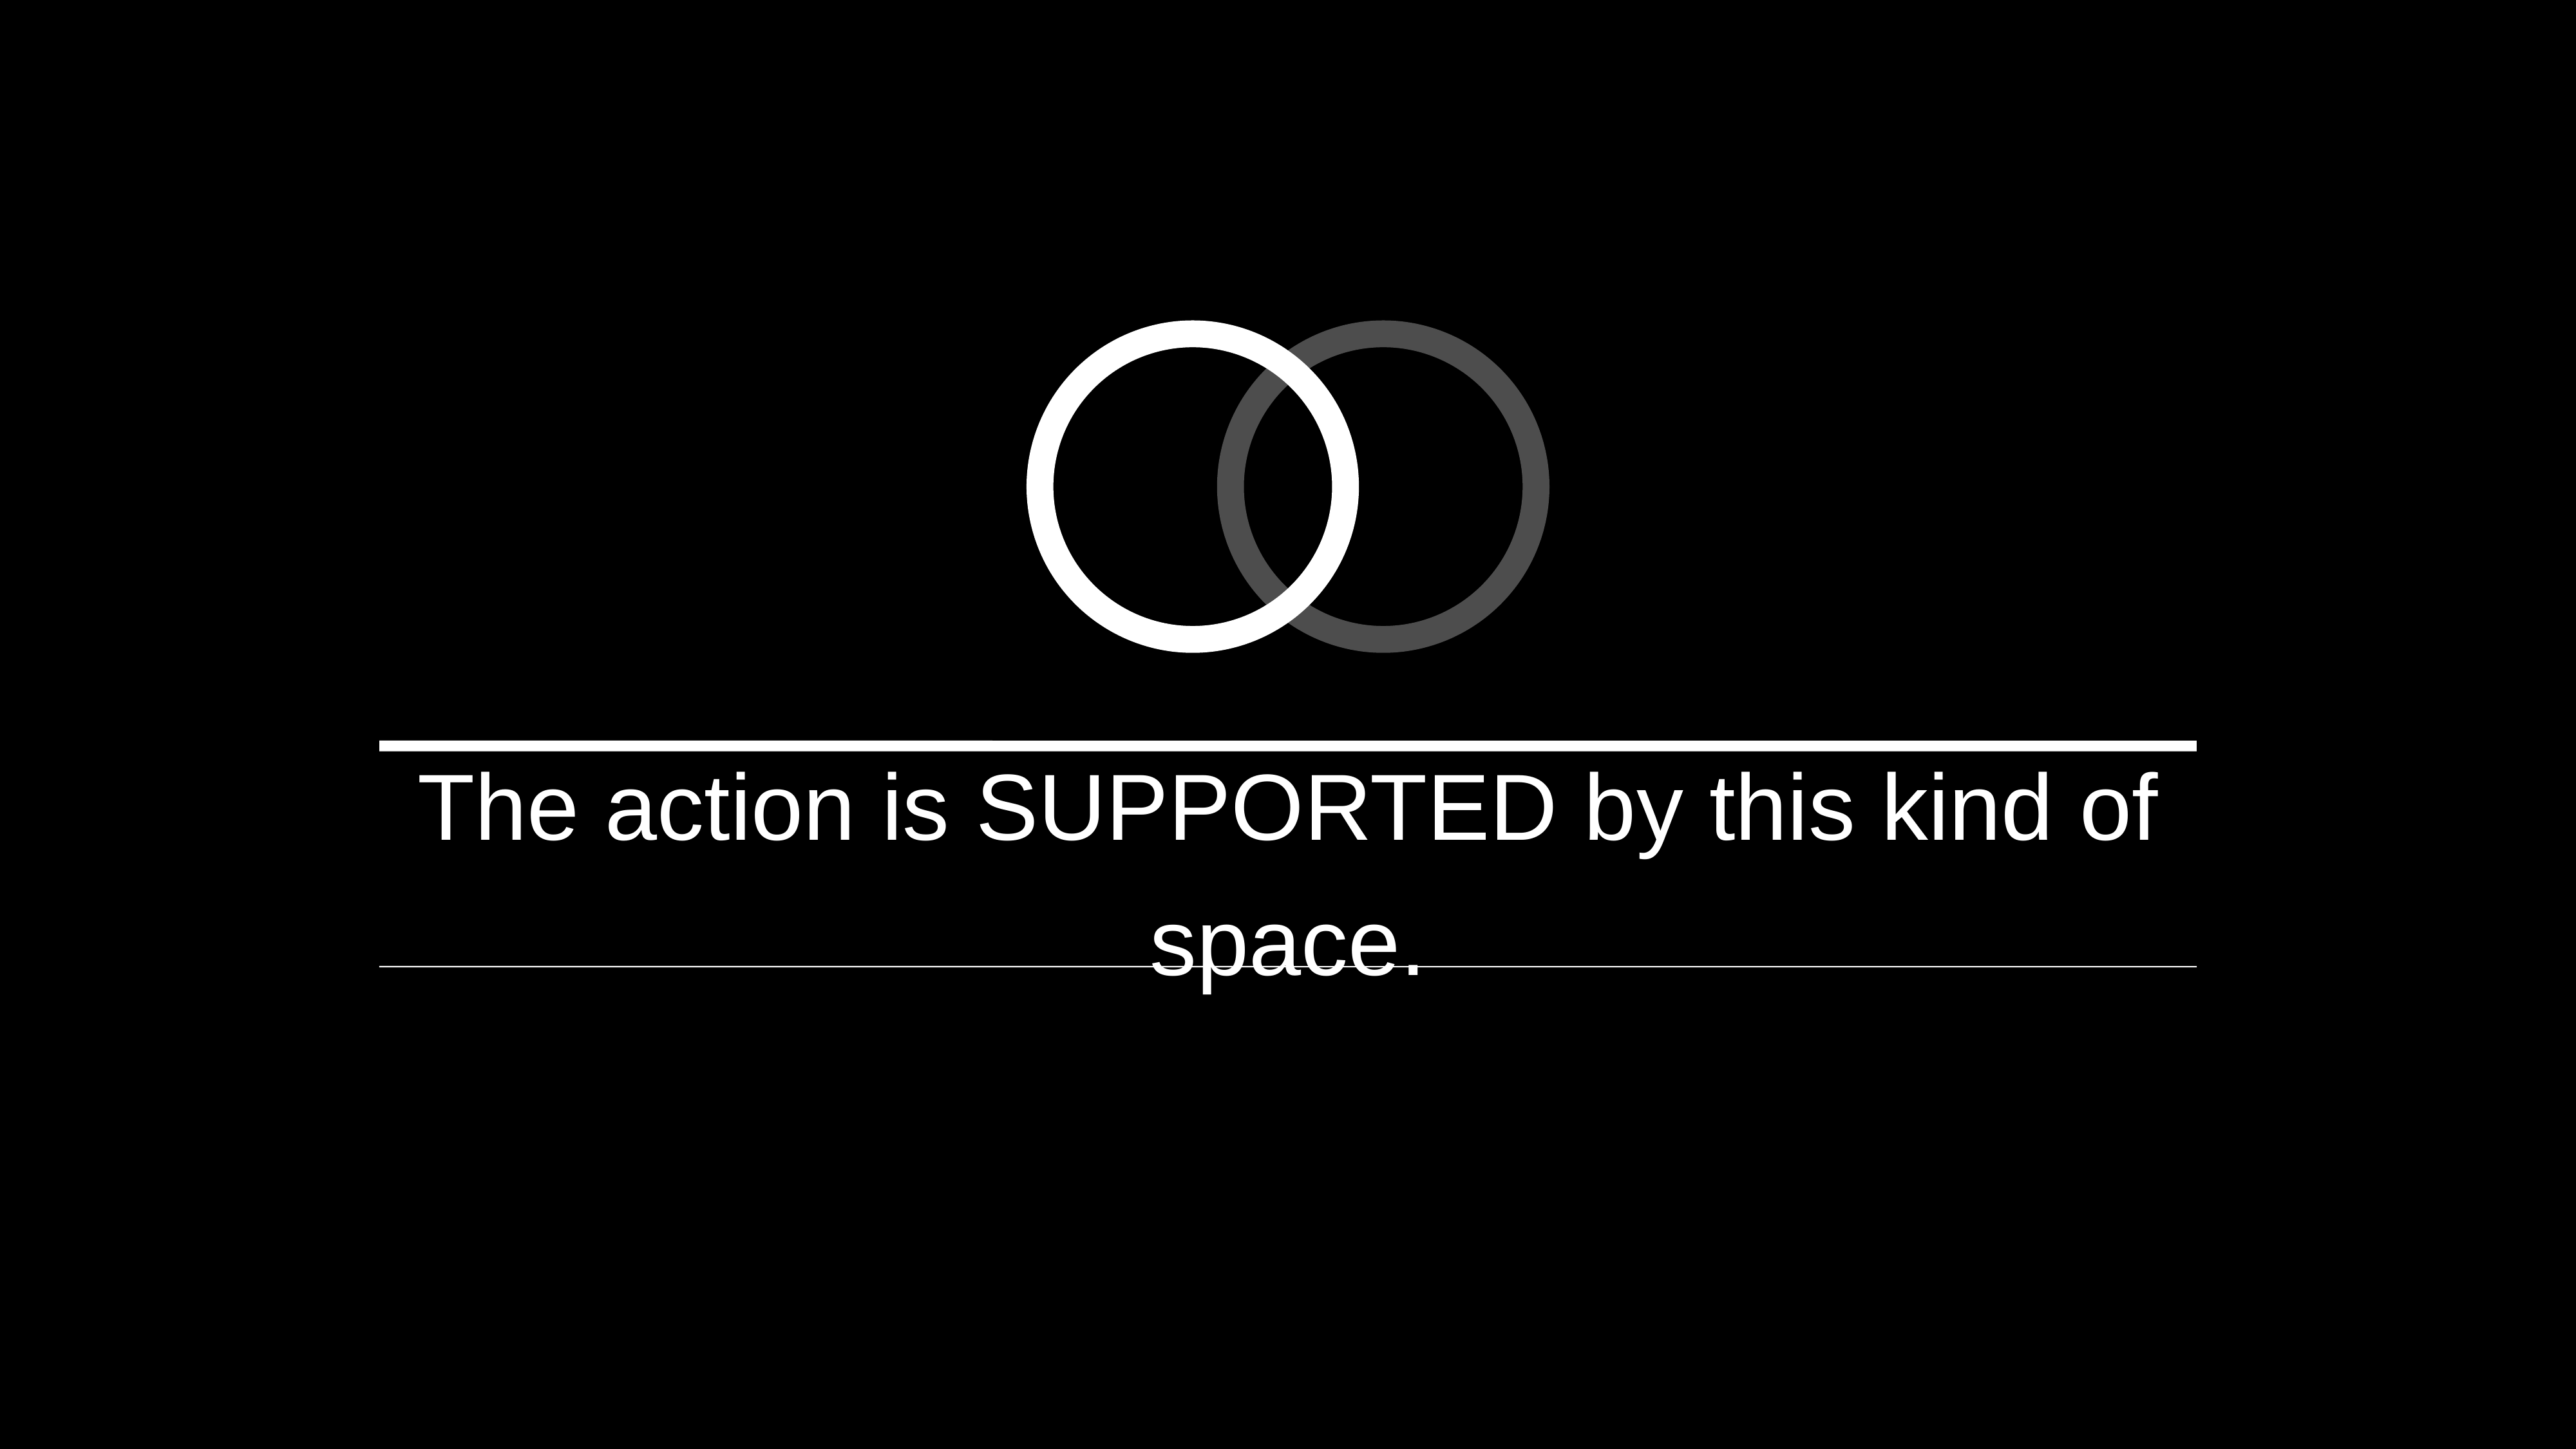

The action is supported by this kind of space.